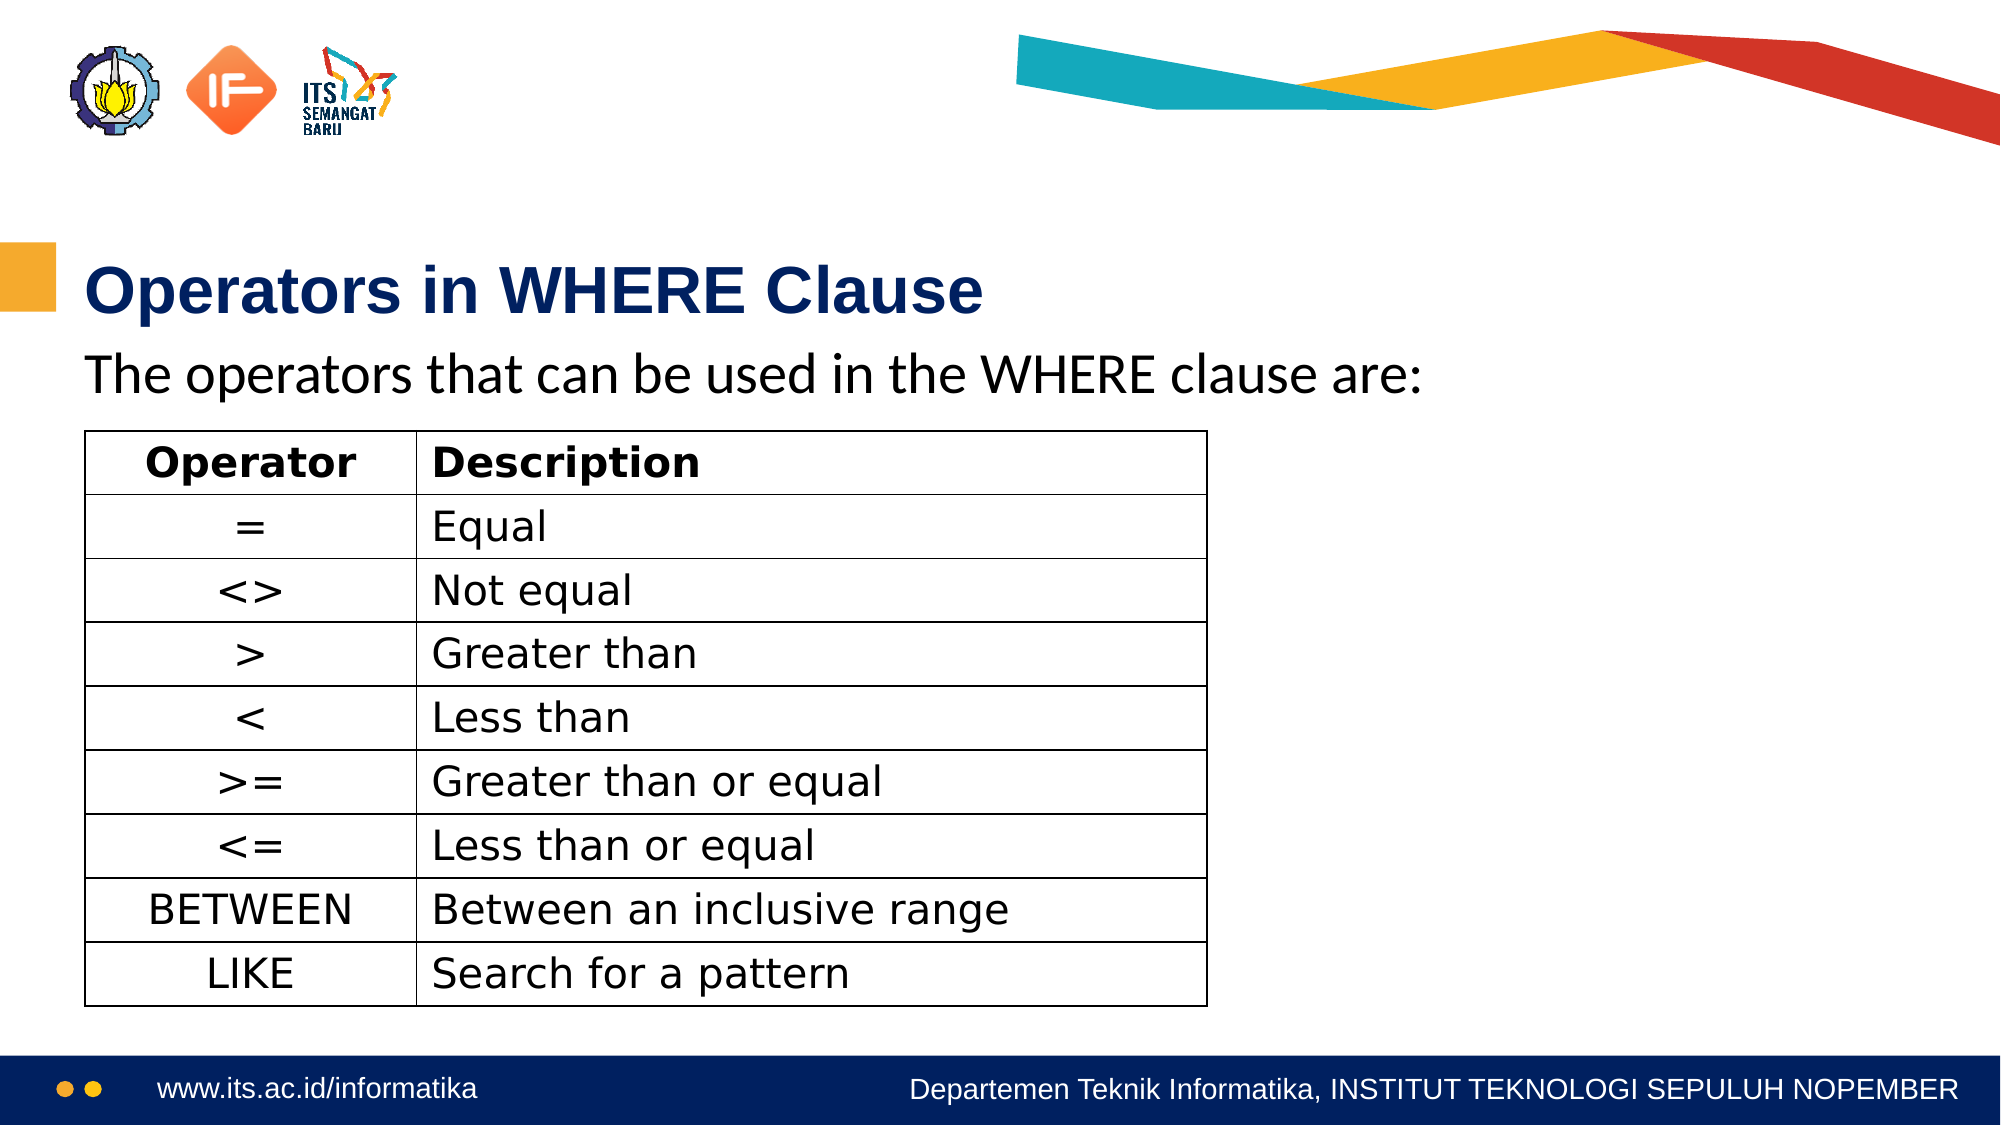

# Operators in WHERE Clause
The operators that can be used in the WHERE clause are:
| Operator | Description |
| --- | --- |
| = | Equal |
| <> | Not equal |
| > | Greater than |
| < | Less than |
| >= | Greater than or equal |
| <= | Less than or equal |
| BETWEEN | Between an inclusive range |
| LIKE | Search for a pattern |